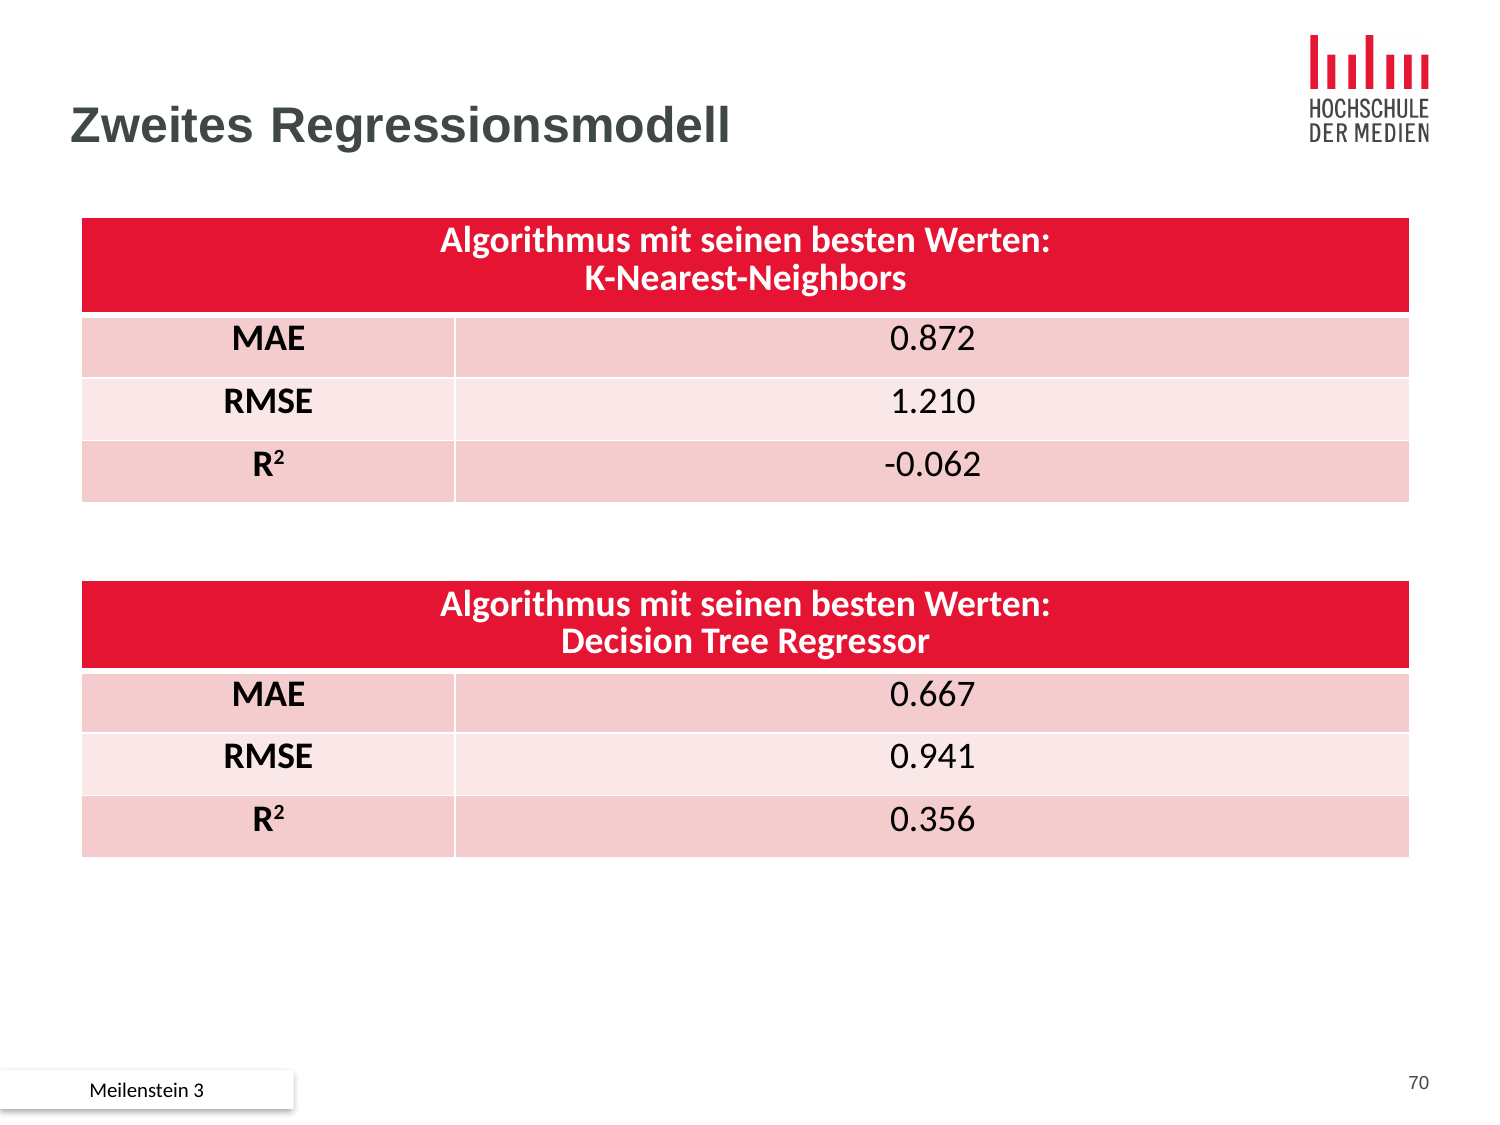

# Zweites Regressionsmodell

| Algorithmus mit seinen besten Werten: K-Nearest-Neighbors |  |
| --- | --- |
| MAE | 0.872 |
| RMSE | 1.210 |
| R2 | -0.062 |
| Algorithmus mit seinen besten Werten: Decision Tree Regressor |  |
| --- | --- |
| MAE | 0.667 |
| RMSE | 0.941 |
| R2 | 0.356 |
Meilenstein 3